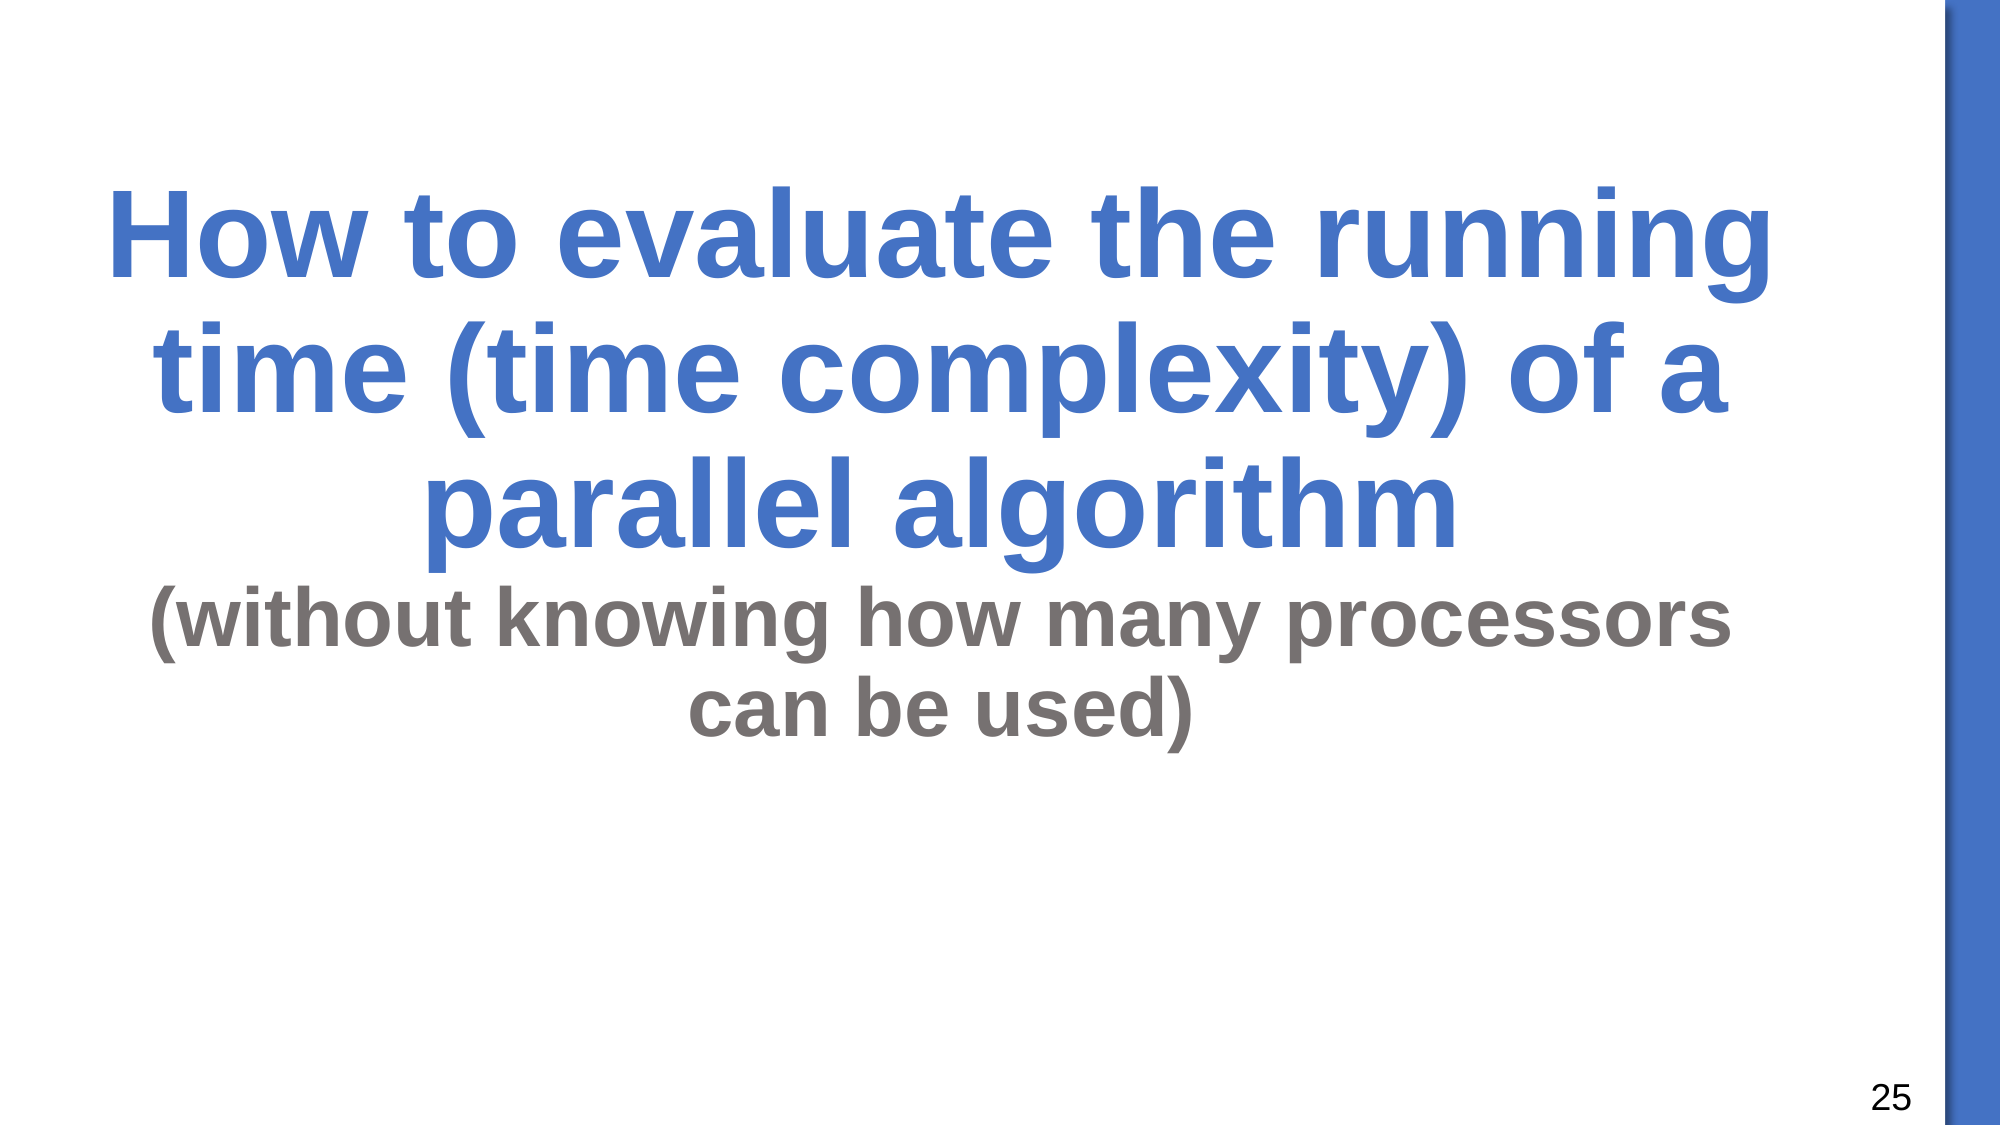

# How to evaluate the running time (time complexity) of a parallel algorithm (without knowing how many processors can be used)
25